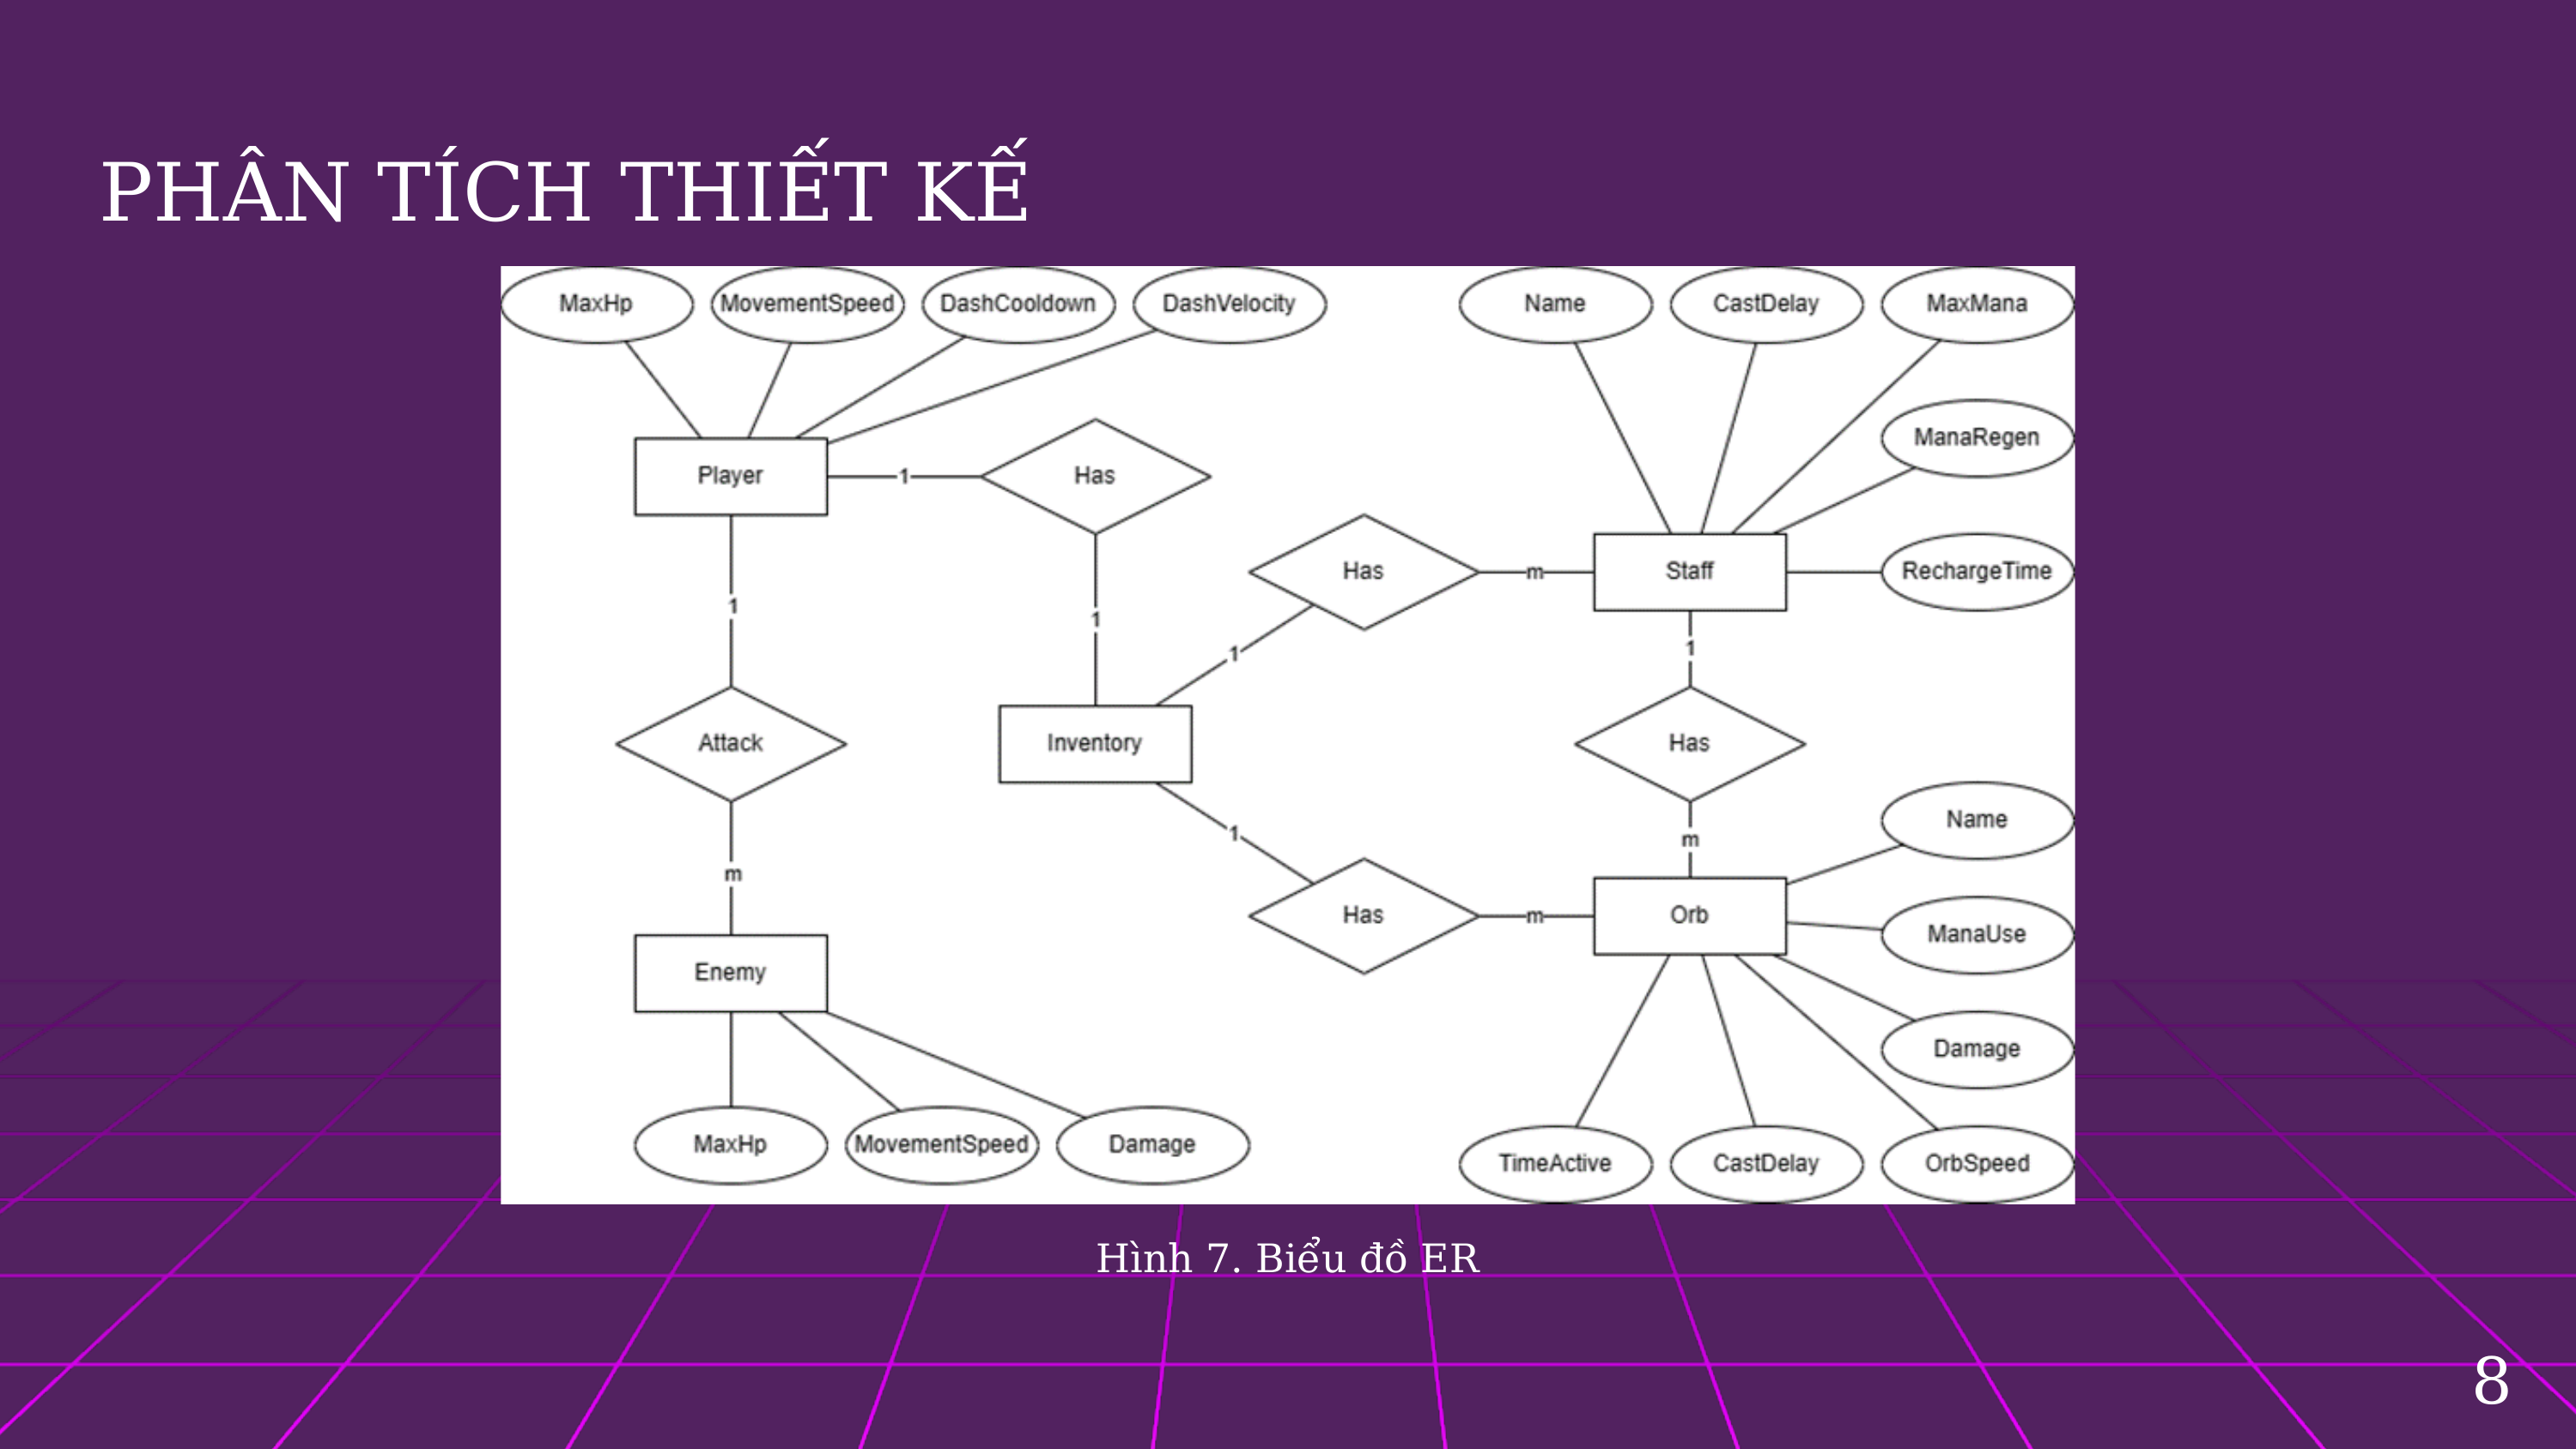

PHÂN TÍCH THIẾT KẾ

Hình 7. Biểu đồ ER
8